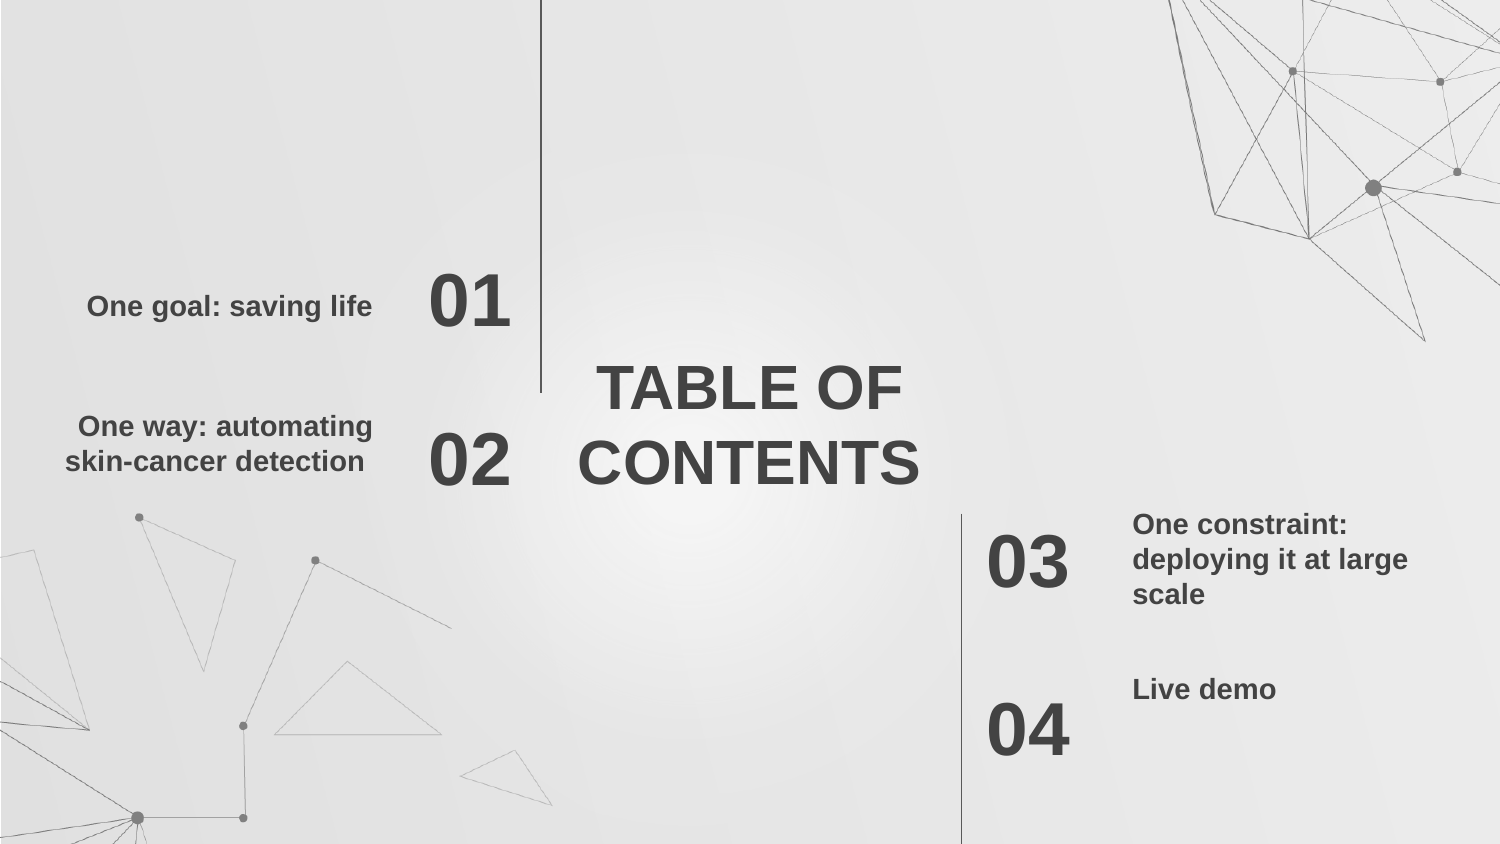

One goal: saving life
01
# TABLE OF CONTENTS
02
One way: automating skin-cancer detection
03
One constraint: deploying it at large scale
Live demo
04